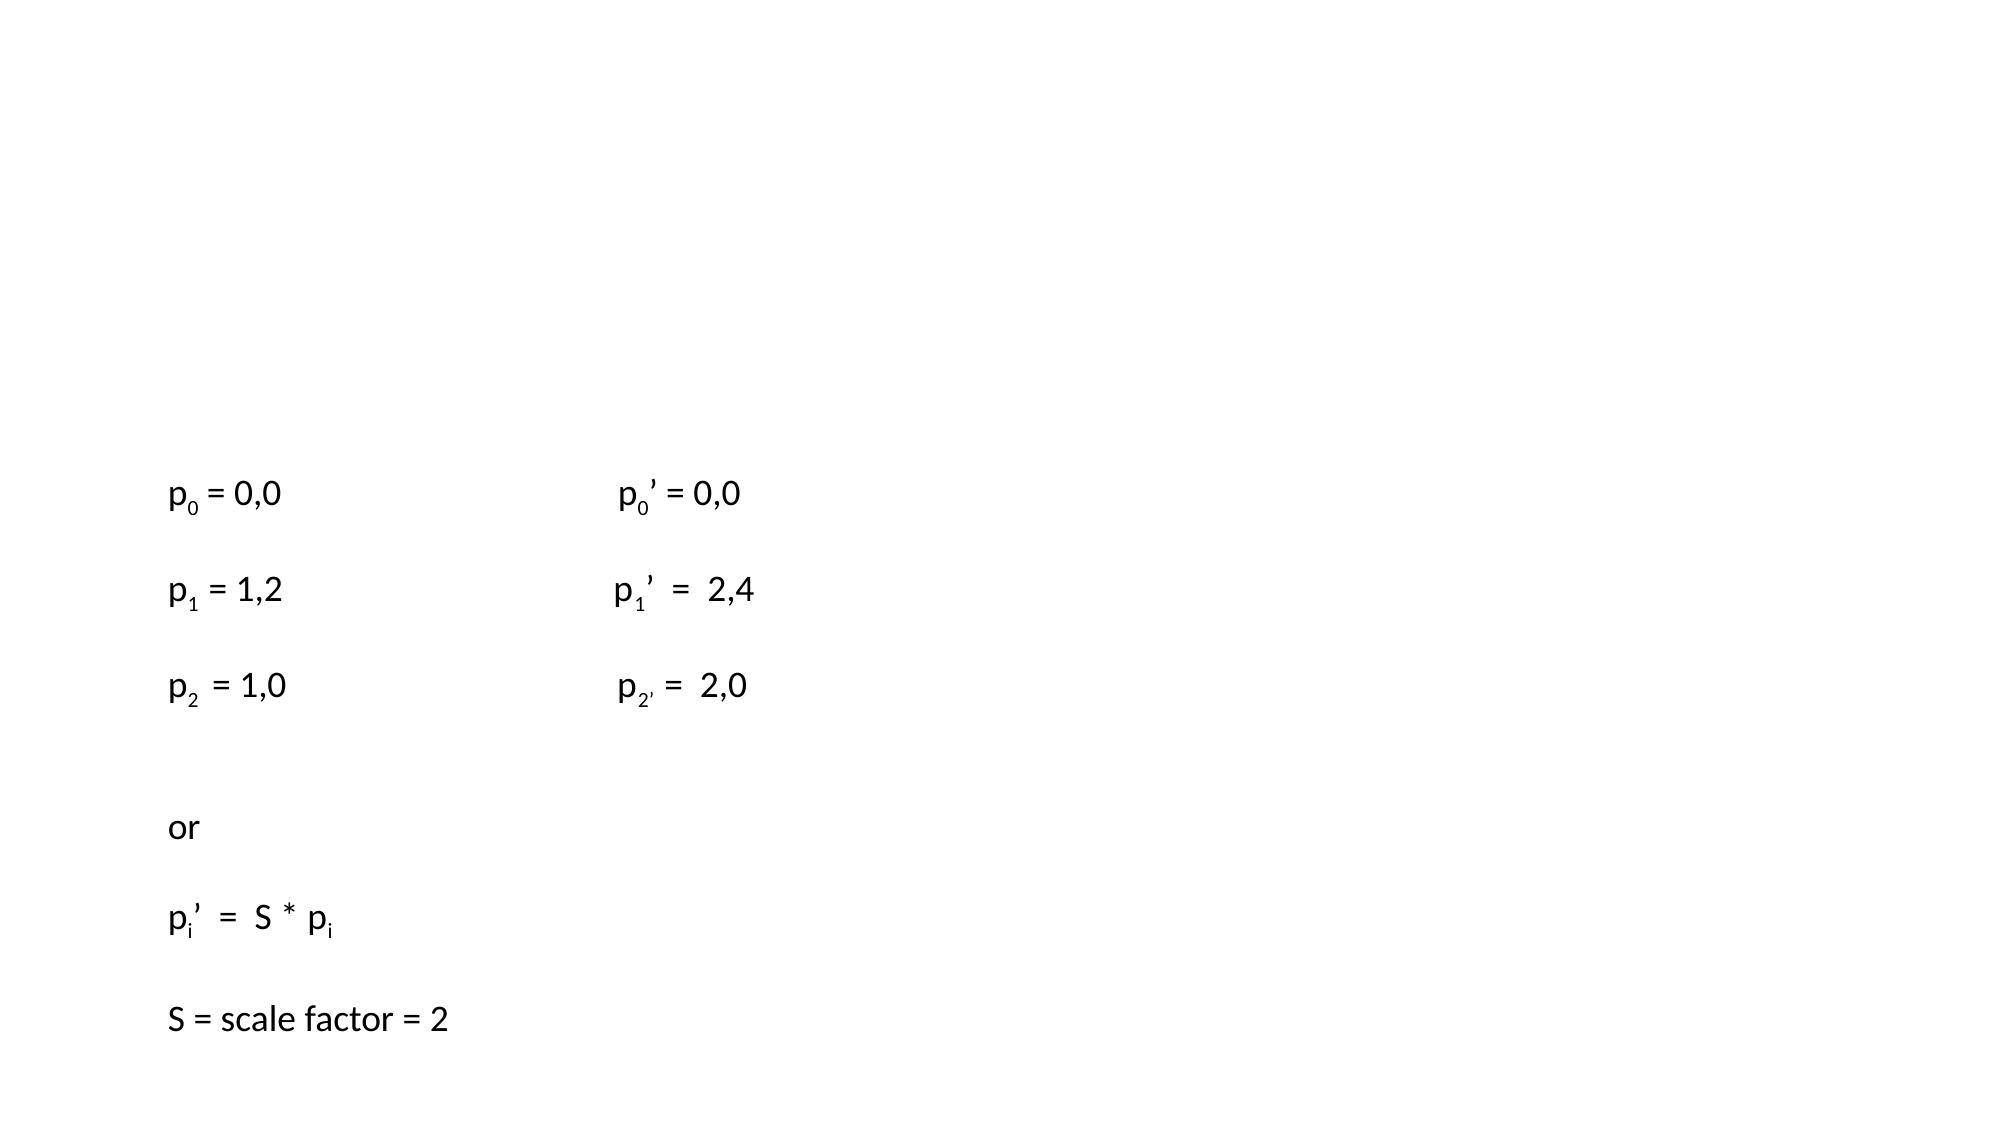

p0 = 0,0			p0’ = 0,0

p1  = 1,2                                       p1’  =  2,4

p2  = 1,0                                       p2’  =  2,0

or

pi’  =  S * pi

S = scale factor = 2